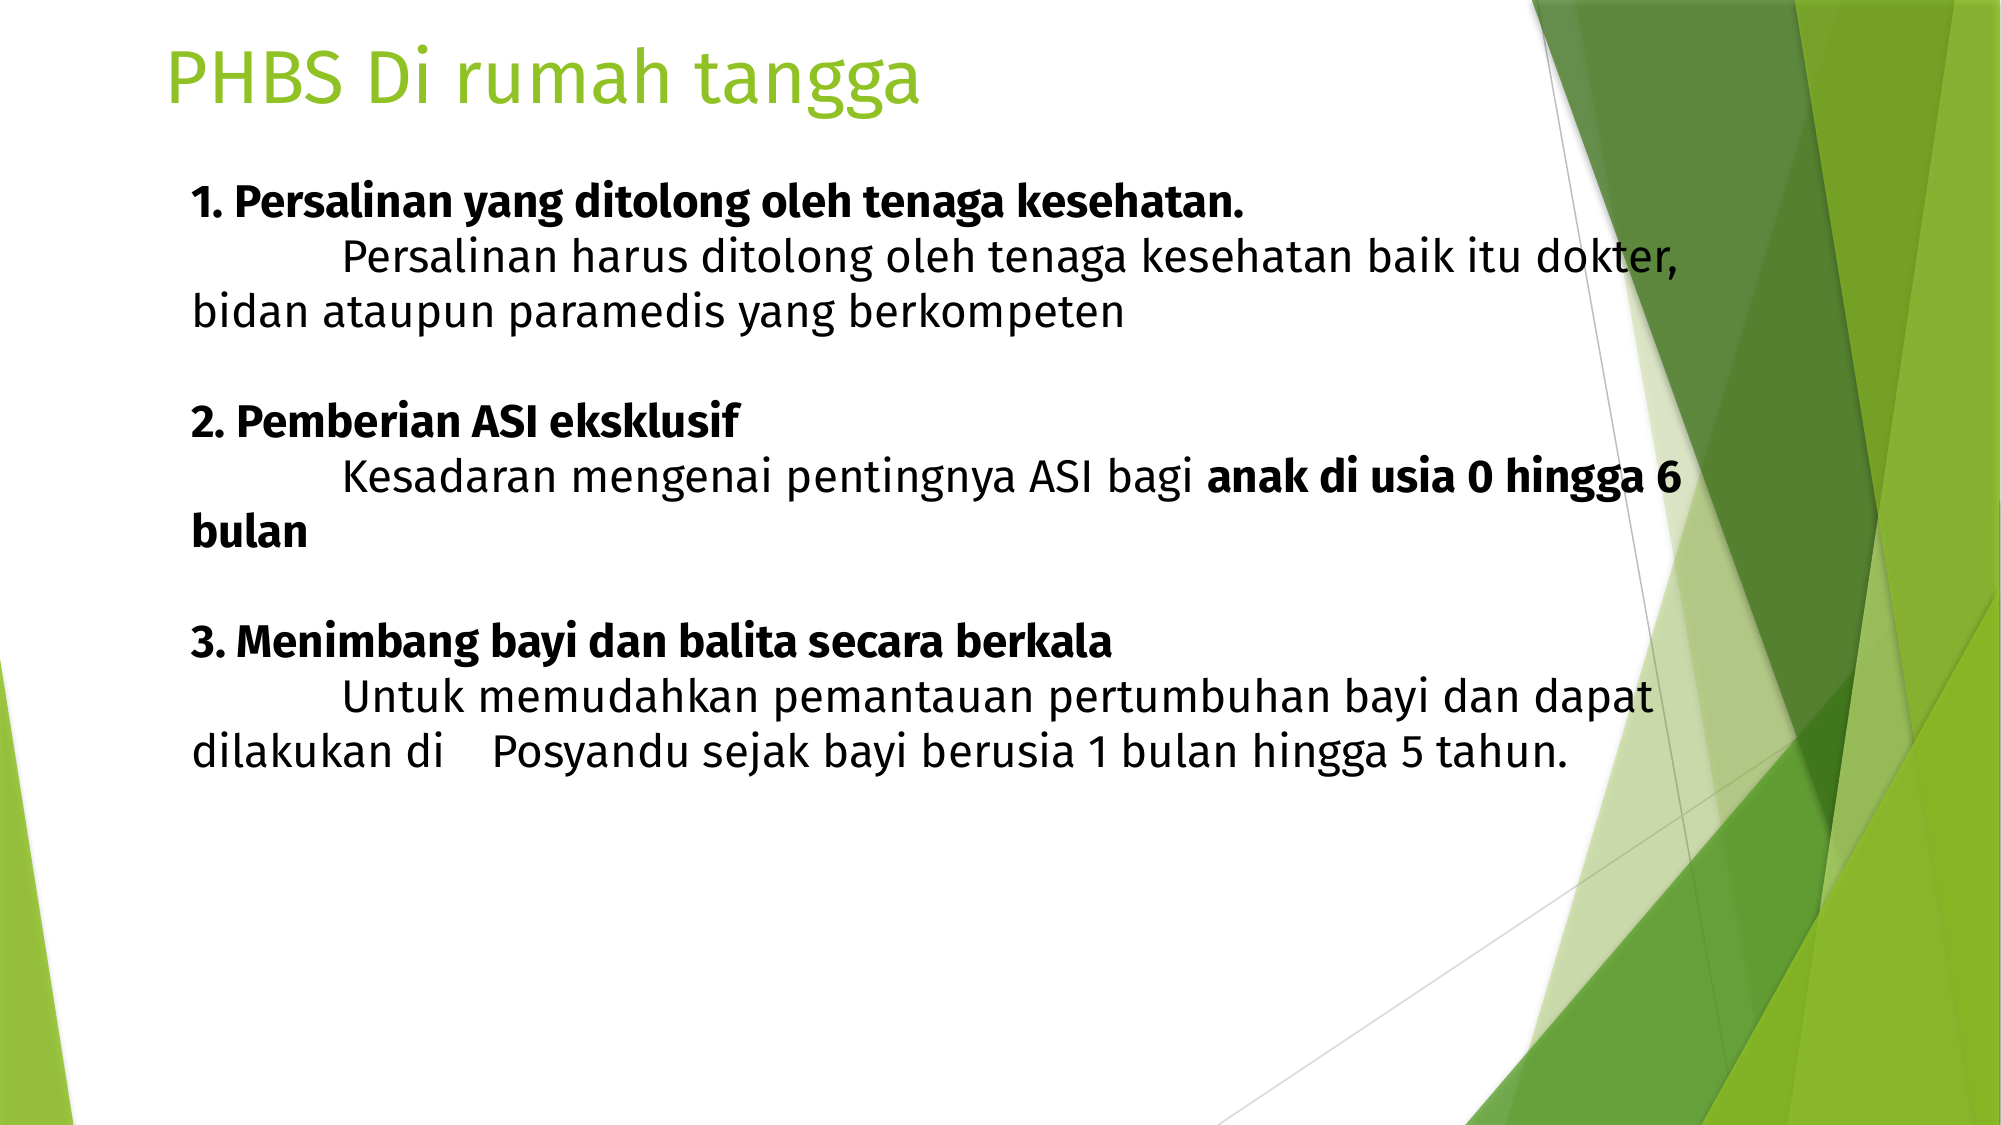

# PHBS Di rumah tangga
1. Persalinan yang ditolong oleh tenaga kesehatan.
	Persalinan harus ditolong oleh tenaga kesehatan baik itu dokter, bidan ataupun paramedis yang berkompeten

2. Pemberian ASI eksklusif
	Kesadaran mengenai pentingnya ASI bagi anak di usia 0 hingga 6 bulan

3. Menimbang bayi dan balita secara berkala
	Untuk memudahkan pemantauan pertumbuhan bayi dan dapat dilakukan di 	Posyandu sejak bayi berusia 1 bulan hingga 5 tahun.